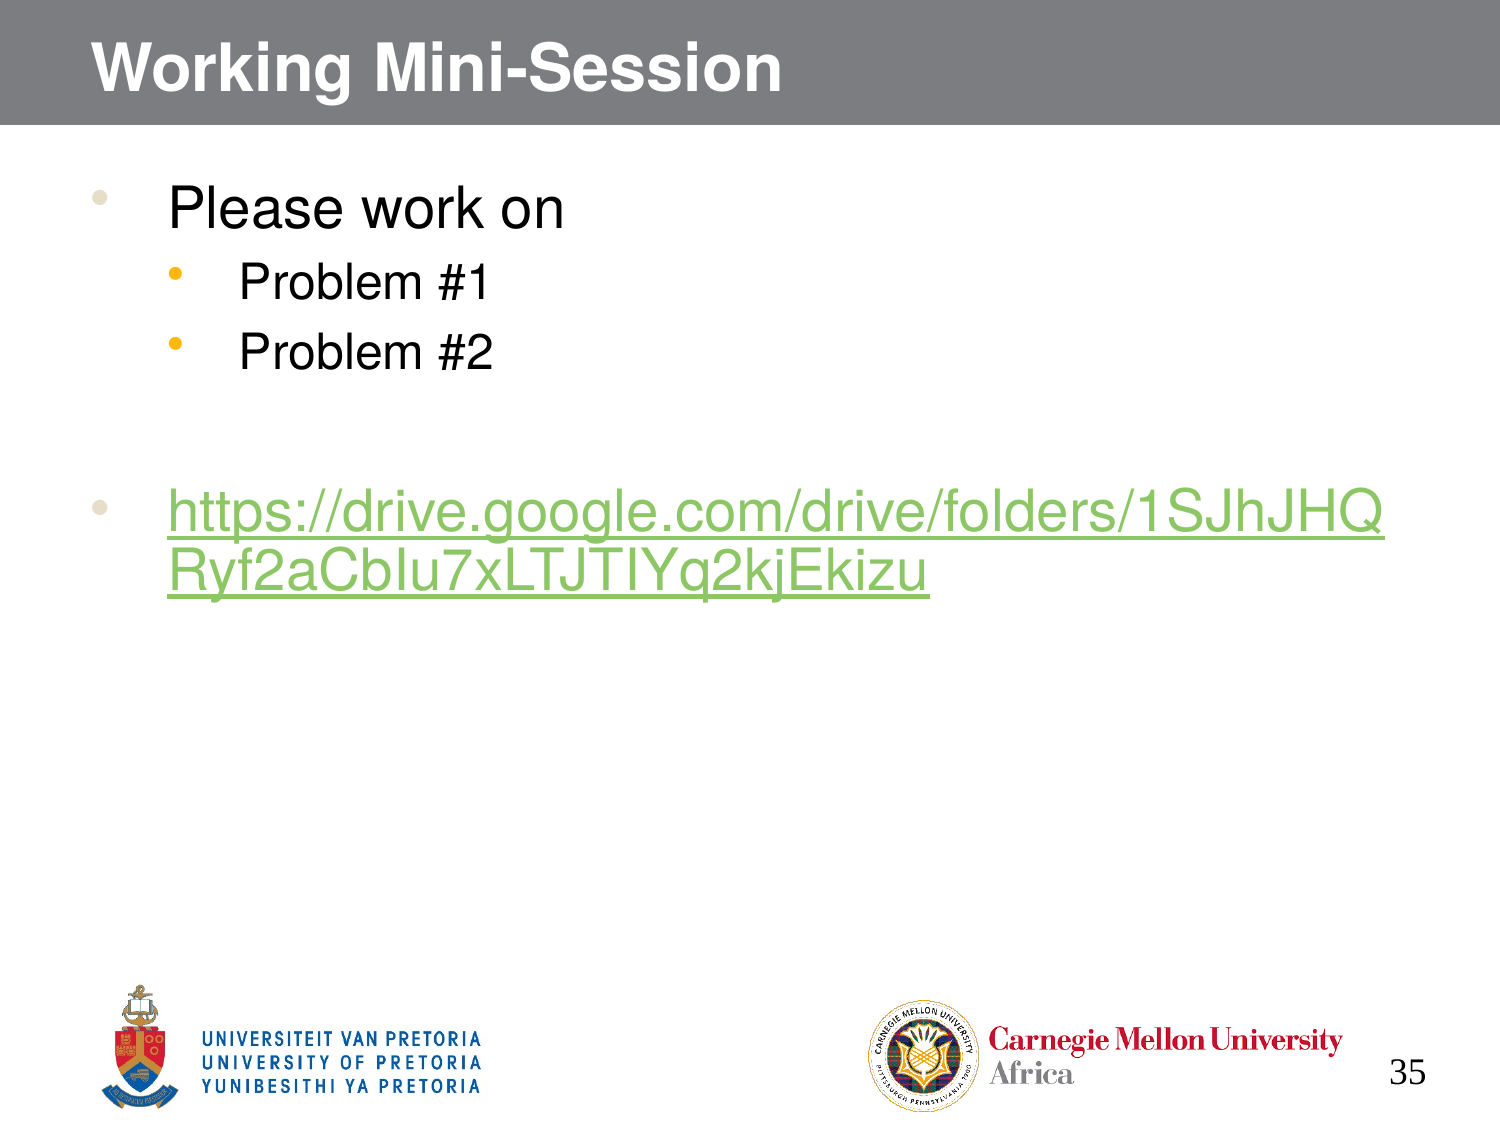

# Working Mini-Session
Please work on
Problem #1
Problem #2

https://drive.google.com/drive/folders/1SJhJHQRyf2aCbIu7xLTJTIYq2kjEkizu